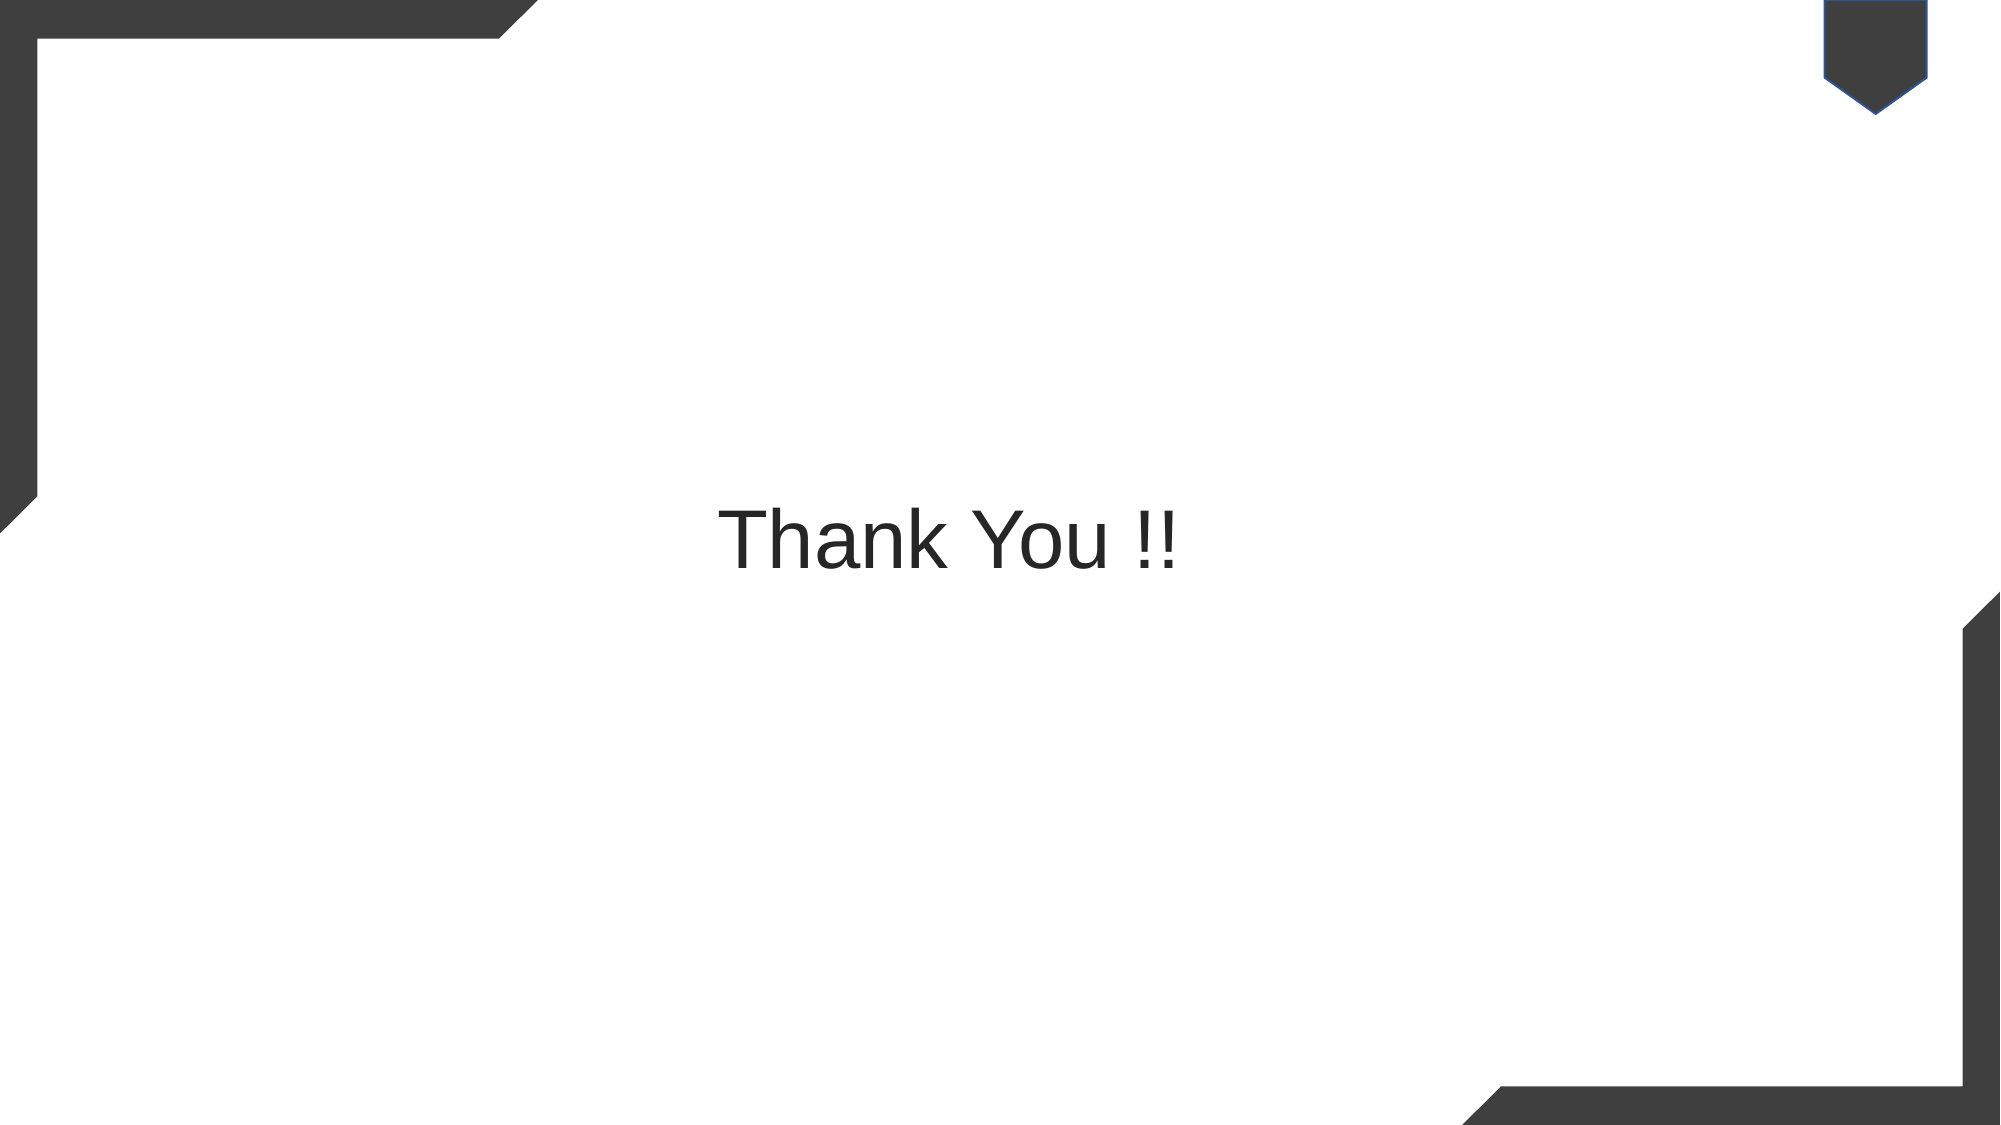

Predictis
       Thank You !!

A Medical Decision Making Daignosis System